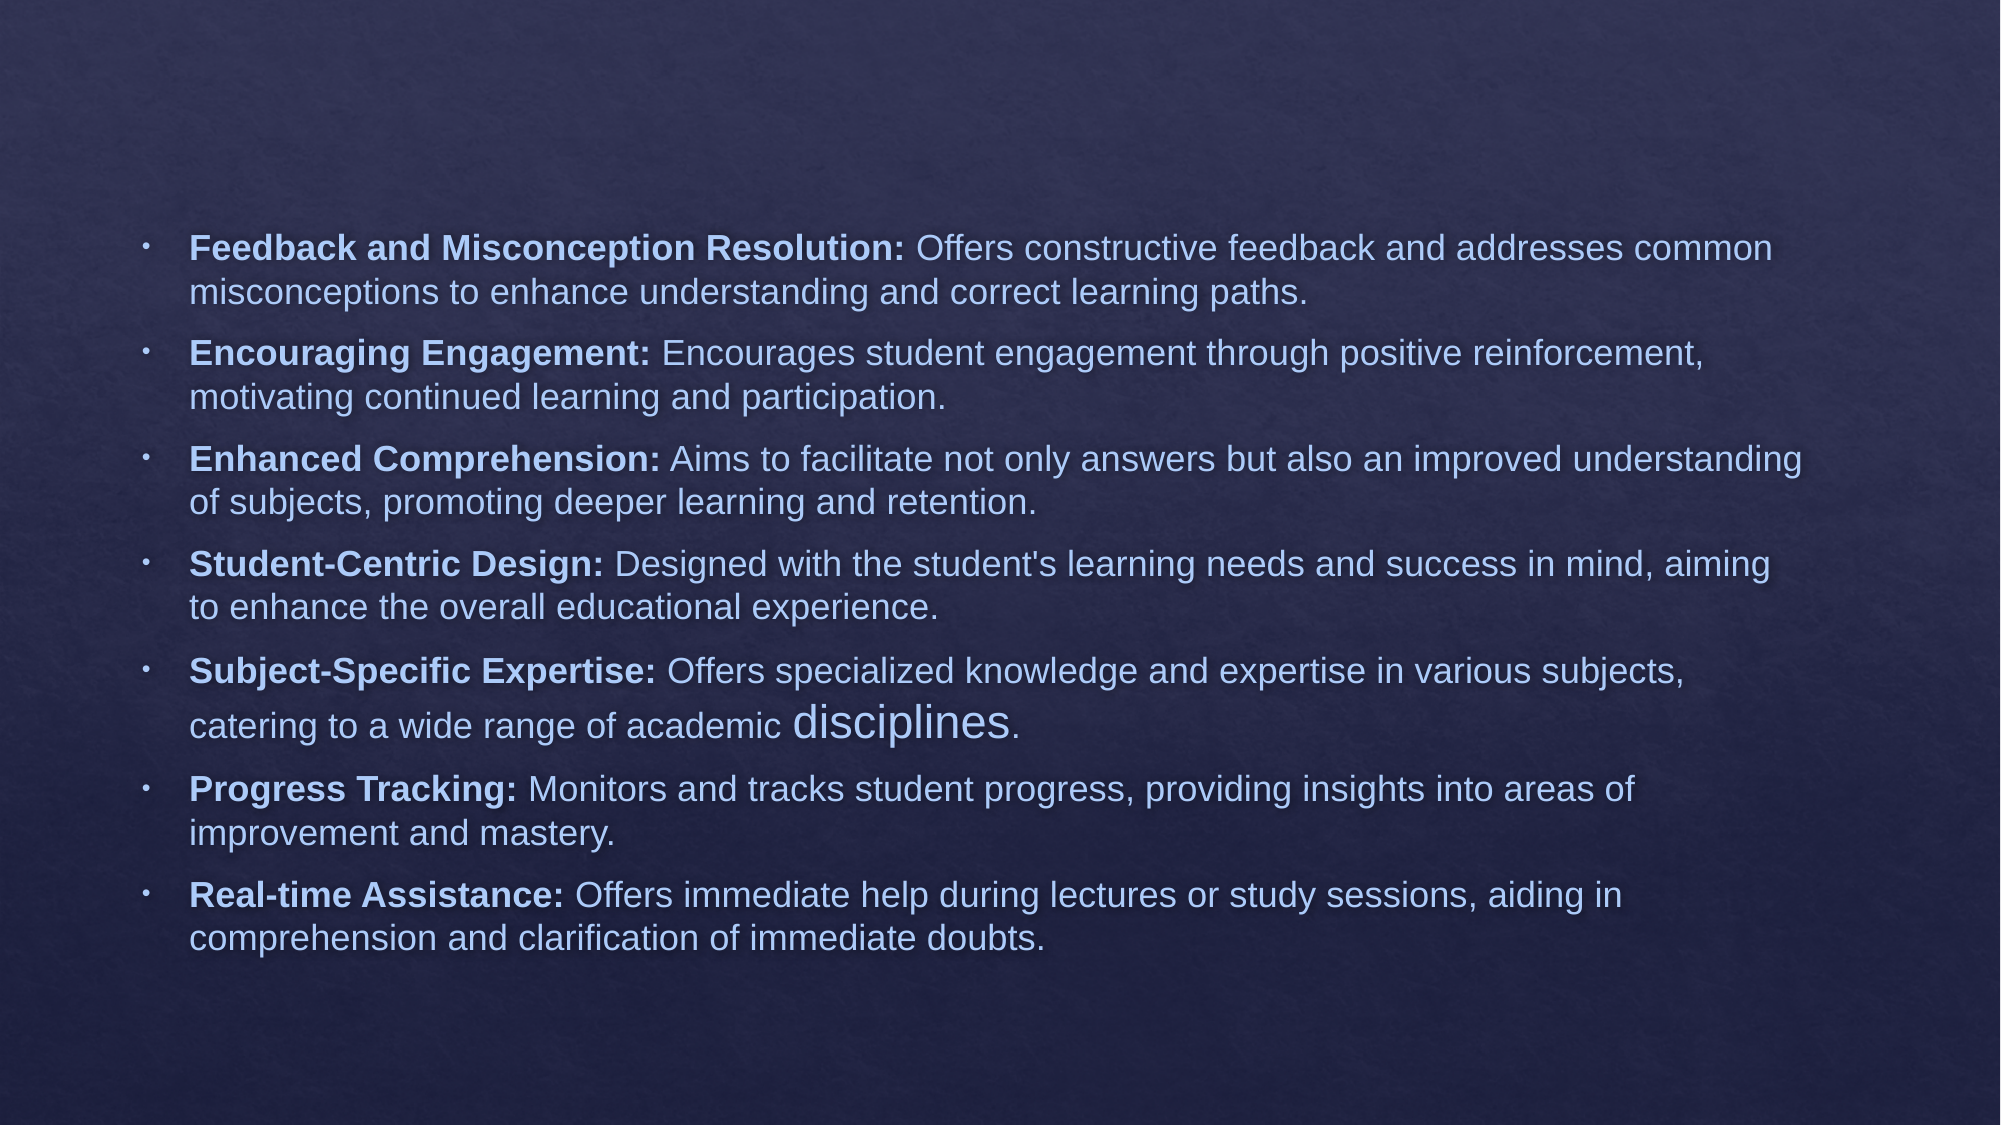

Feedback and Misconception Resolution: Offers constructive feedback and addresses common misconceptions to enhance understanding and correct learning paths.
Encouraging Engagement: Encourages student engagement through positive reinforcement, motivating continued learning and participation.
Enhanced Comprehension: Aims to facilitate not only answers but also an improved understanding of subjects, promoting deeper learning and retention.
Student-Centric Design: Designed with the student's learning needs and success in mind, aiming to enhance the overall educational experience.
Subject-Specific Expertise: Offers specialized knowledge and expertise in various subjects, catering to a wide range of academic disciplines.
Progress Tracking: Monitors and tracks student progress, providing insights into areas of improvement and mastery.
Real-time Assistance: Offers immediate help during lectures or study sessions, aiding in comprehension and clarification of immediate doubts.